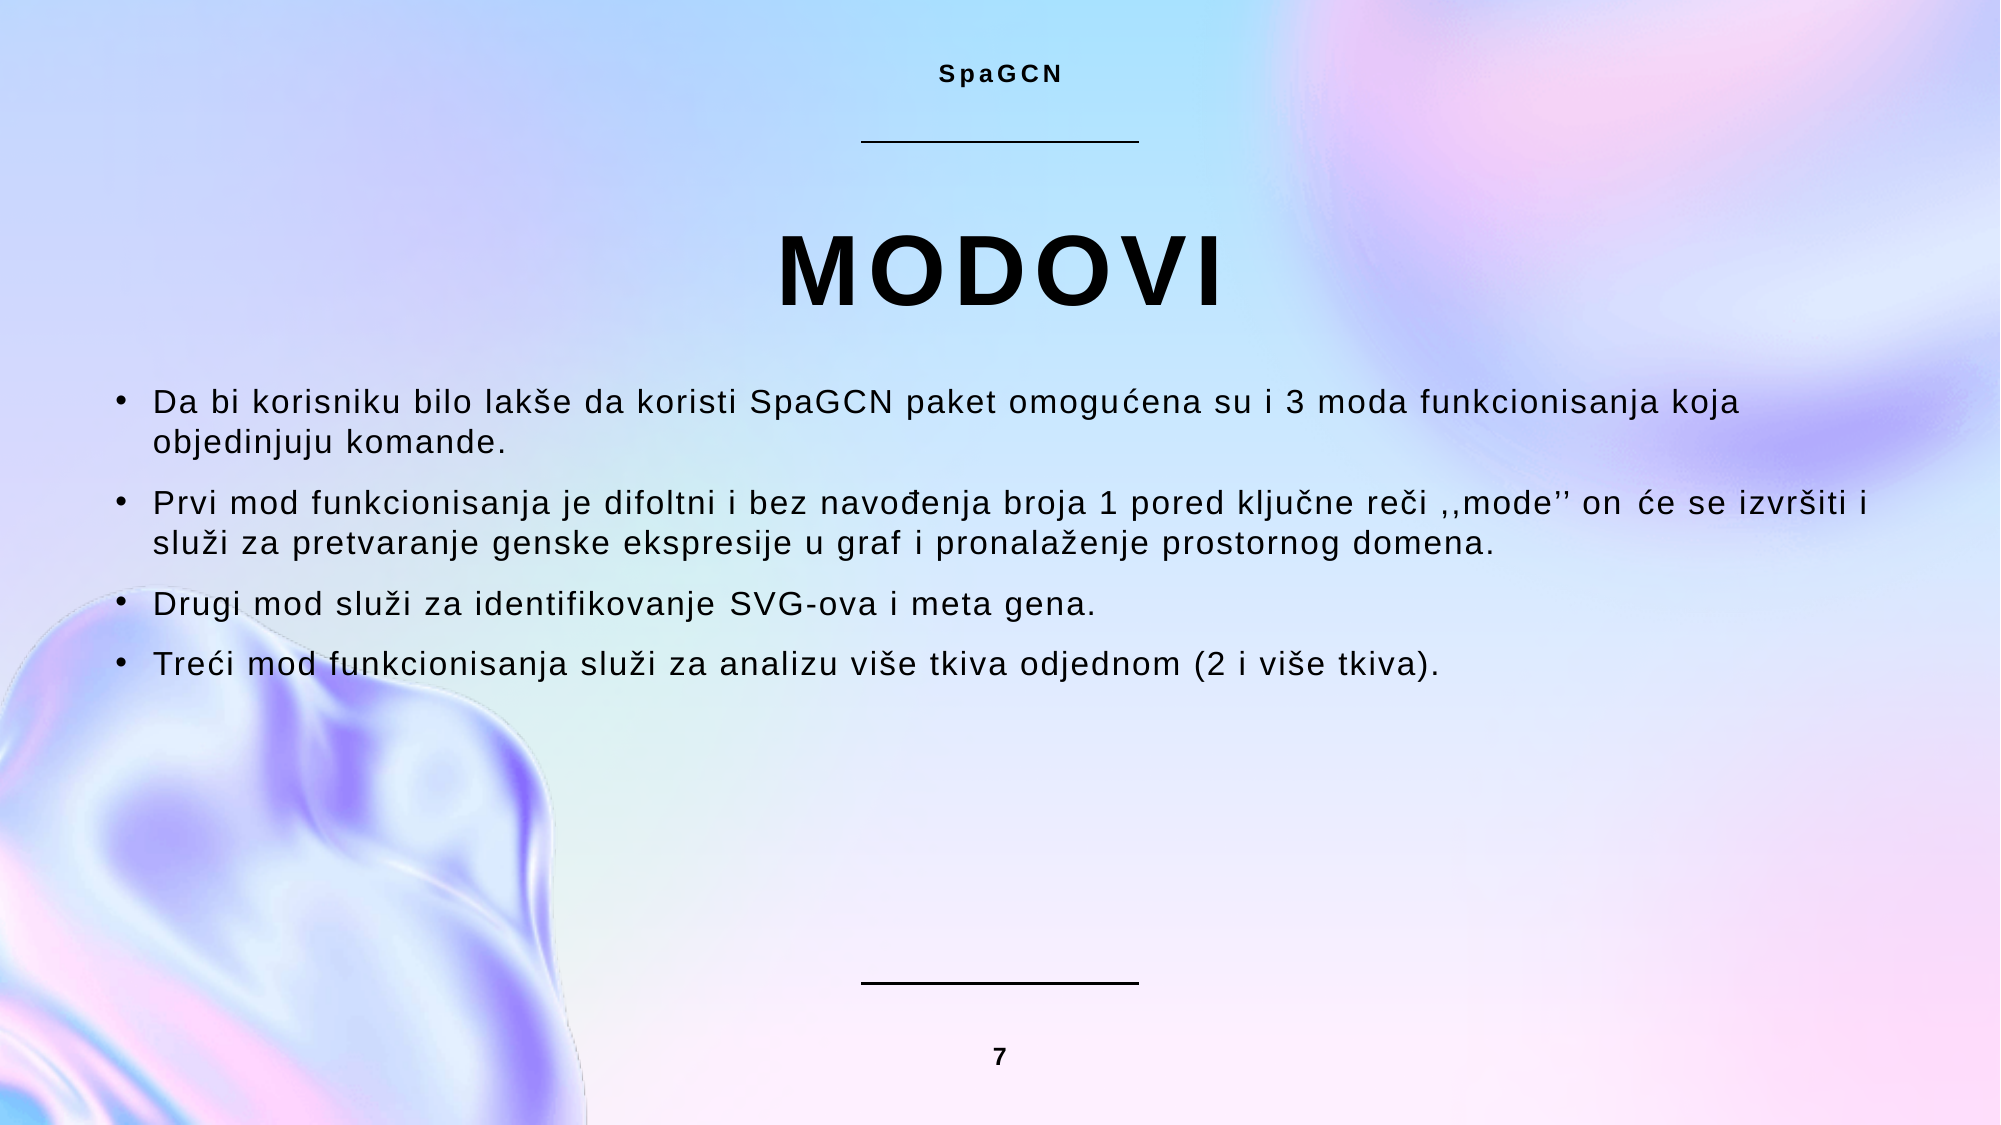

SpaGCN
# Modovi
Da bi korisniku bilo lakše da koristi SpaGCN paket omogućena su i 3 moda funkcionisanja koja objedinjuju komande.
Prvi mod funkcionisanja je difoltni i bez navođenja broja 1 pored ključne reči ,,mode’’ on će se izvršiti i služi za pretvaranje genske ekspresije u graf i pronalaženje prostornog domena.
Drugi mod služi za identifikovanje SVG-ova i meta gena.
Treći mod funkcionisanja služi za analizu više tkiva odjednom (2 i više tkiva).
7